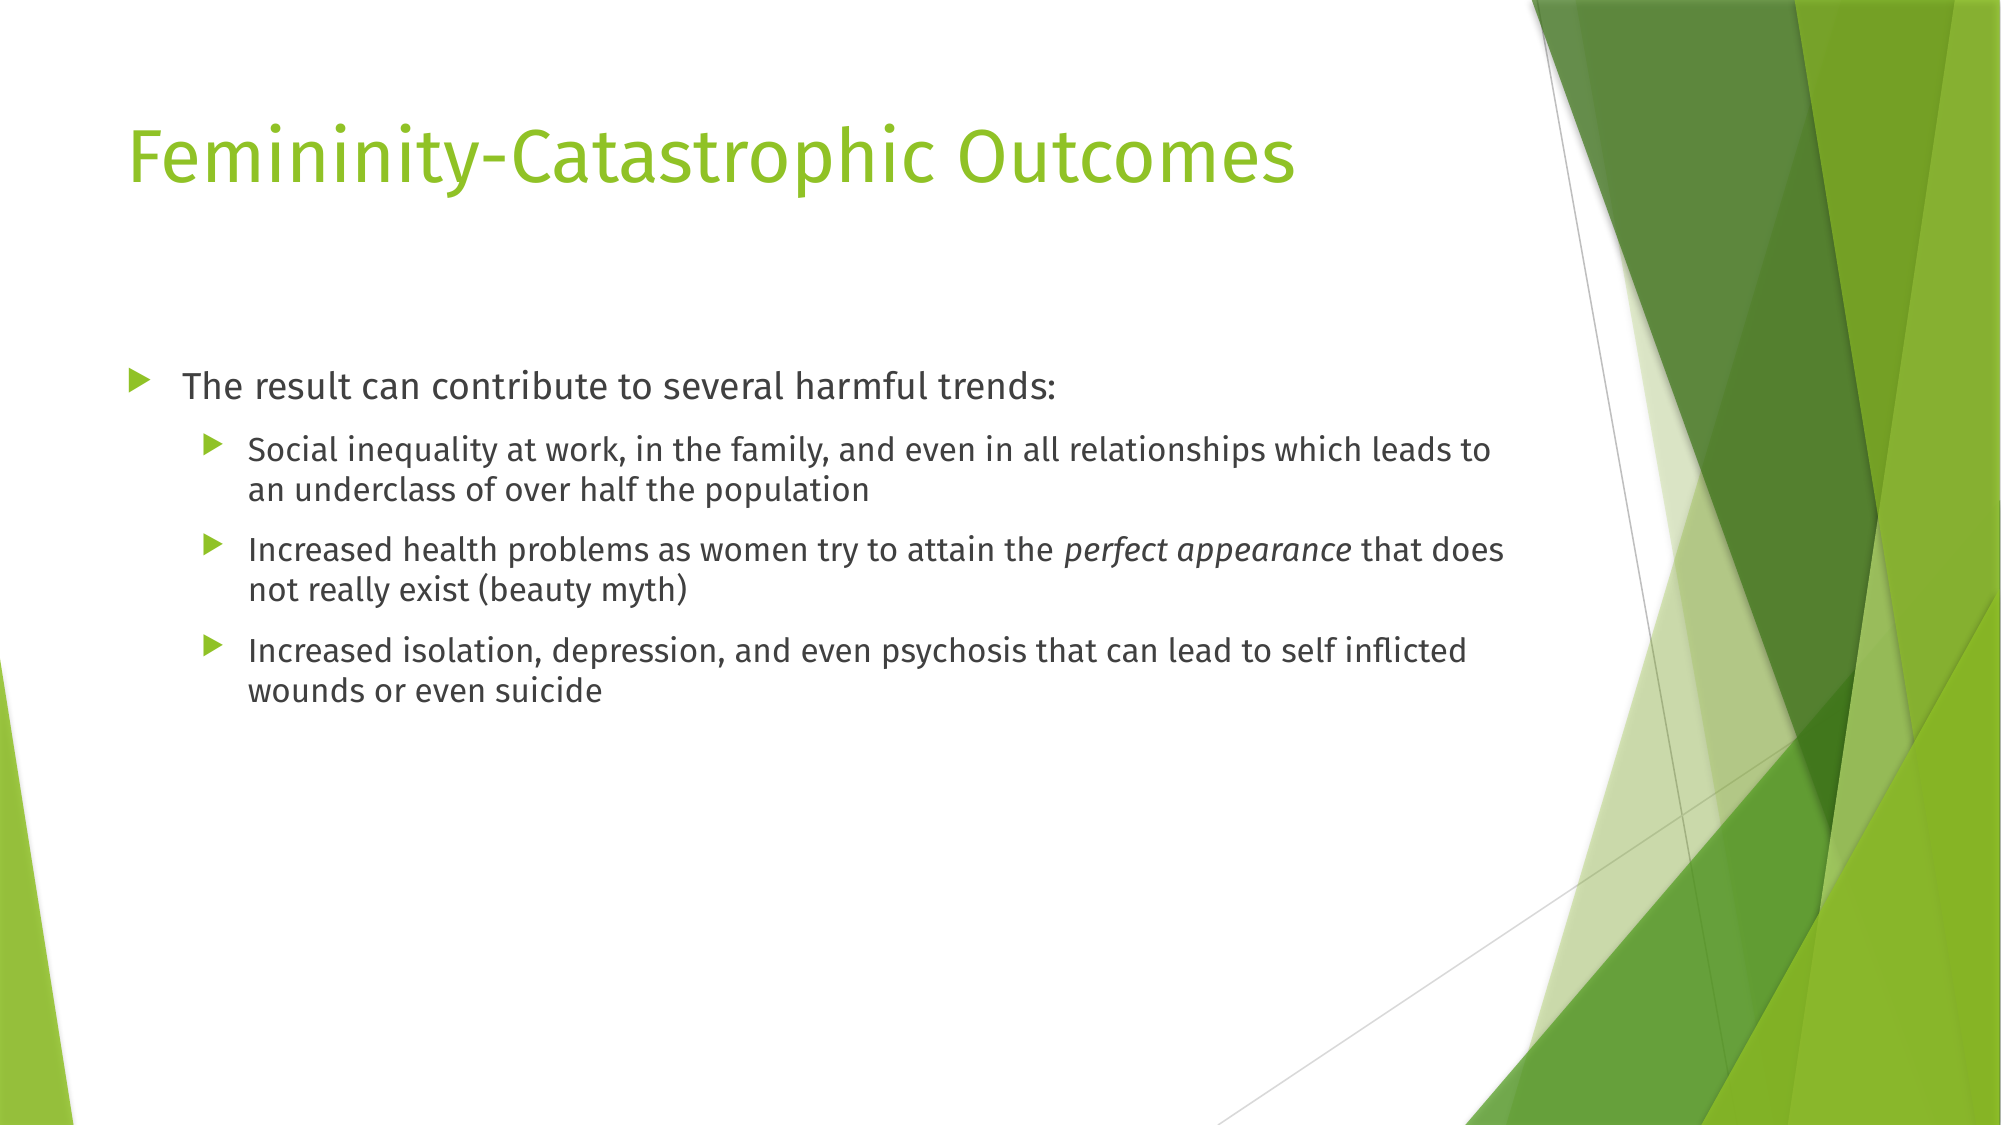

# Femininity-Catastrophic Outcomes
The result can contribute to several harmful trends:
Social inequality at work, in the family, and even in all relationships which leads to an underclass of over half the population
Increased health problems as women try to attain the perfect appearance that does not really exist (beauty myth)
Increased isolation, depression, and even psychosis that can lead to self inflicted wounds or even suicide